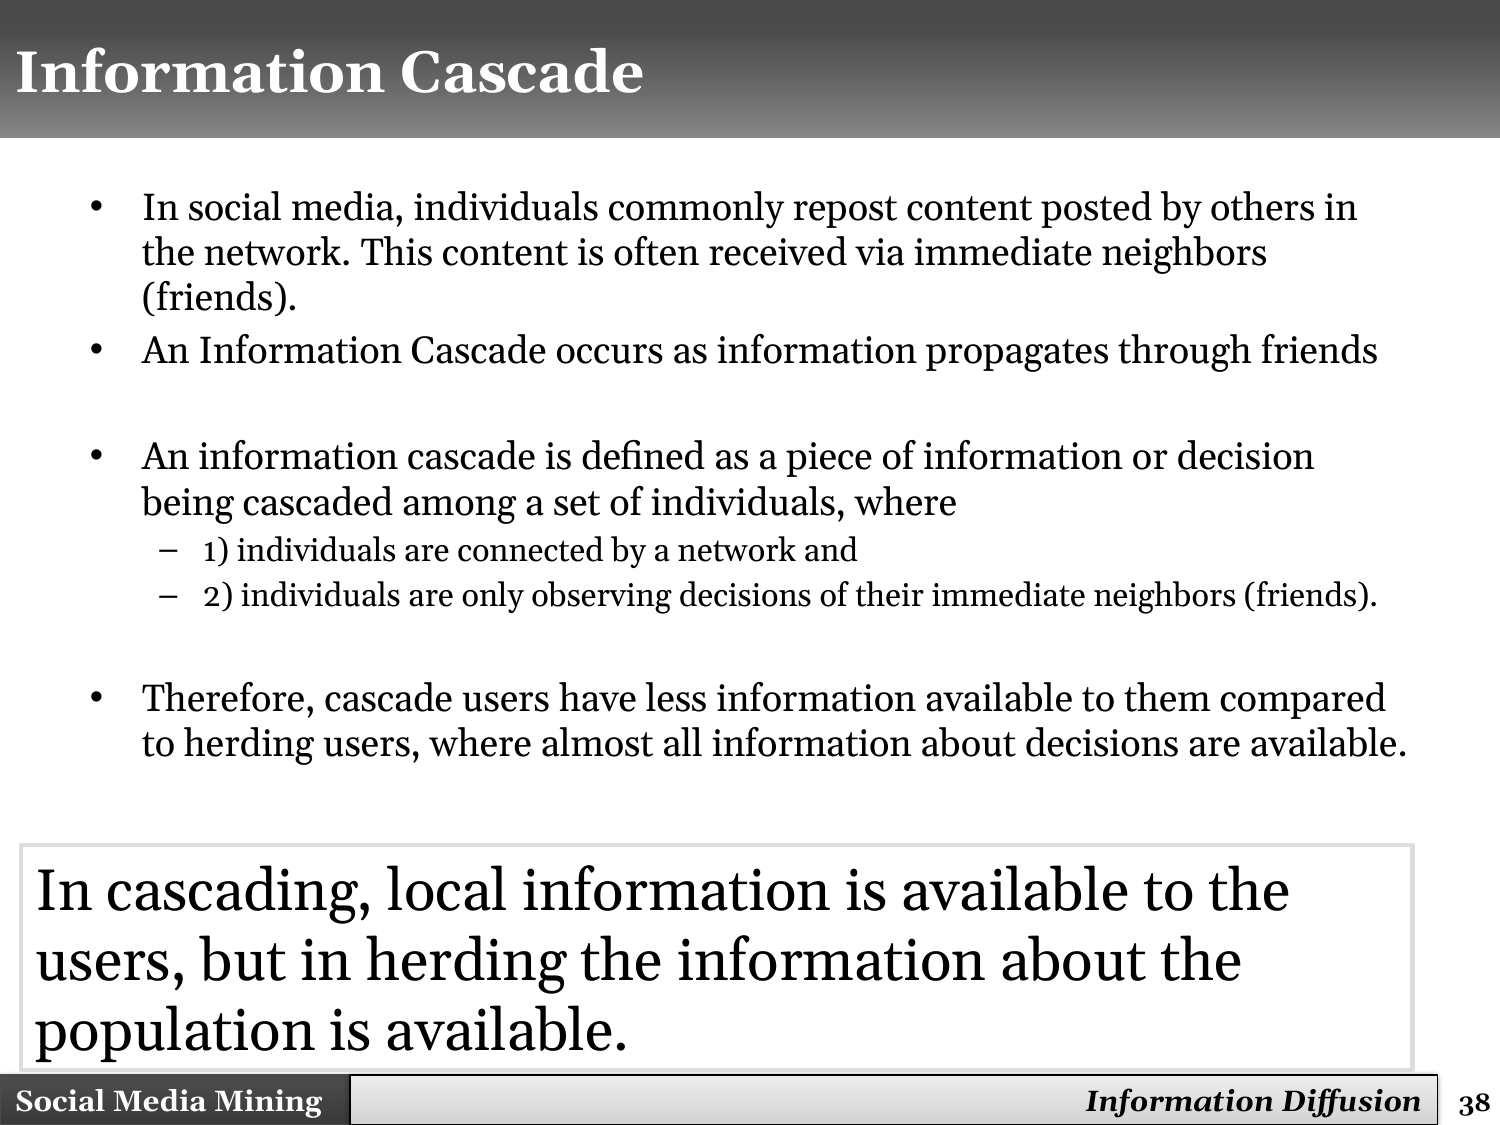

# Information Cascade
In social media, individuals commonly repost content posted by others in the network. This content is often received via immediate neighbors (friends).
An Information Cascade occurs as information propagates through friends

An information cascade is defined as a piece of information or decision being cascaded among a set of individuals, where
1) individuals are connected by a network and
2) individuals are only observing decisions of their immediate neighbors (friends).

Therefore, cascade users have less information available to them compared to herding users, where almost all information about decisions are available.
In cascading, local information is available to the users, but in herding the information about the population is available.